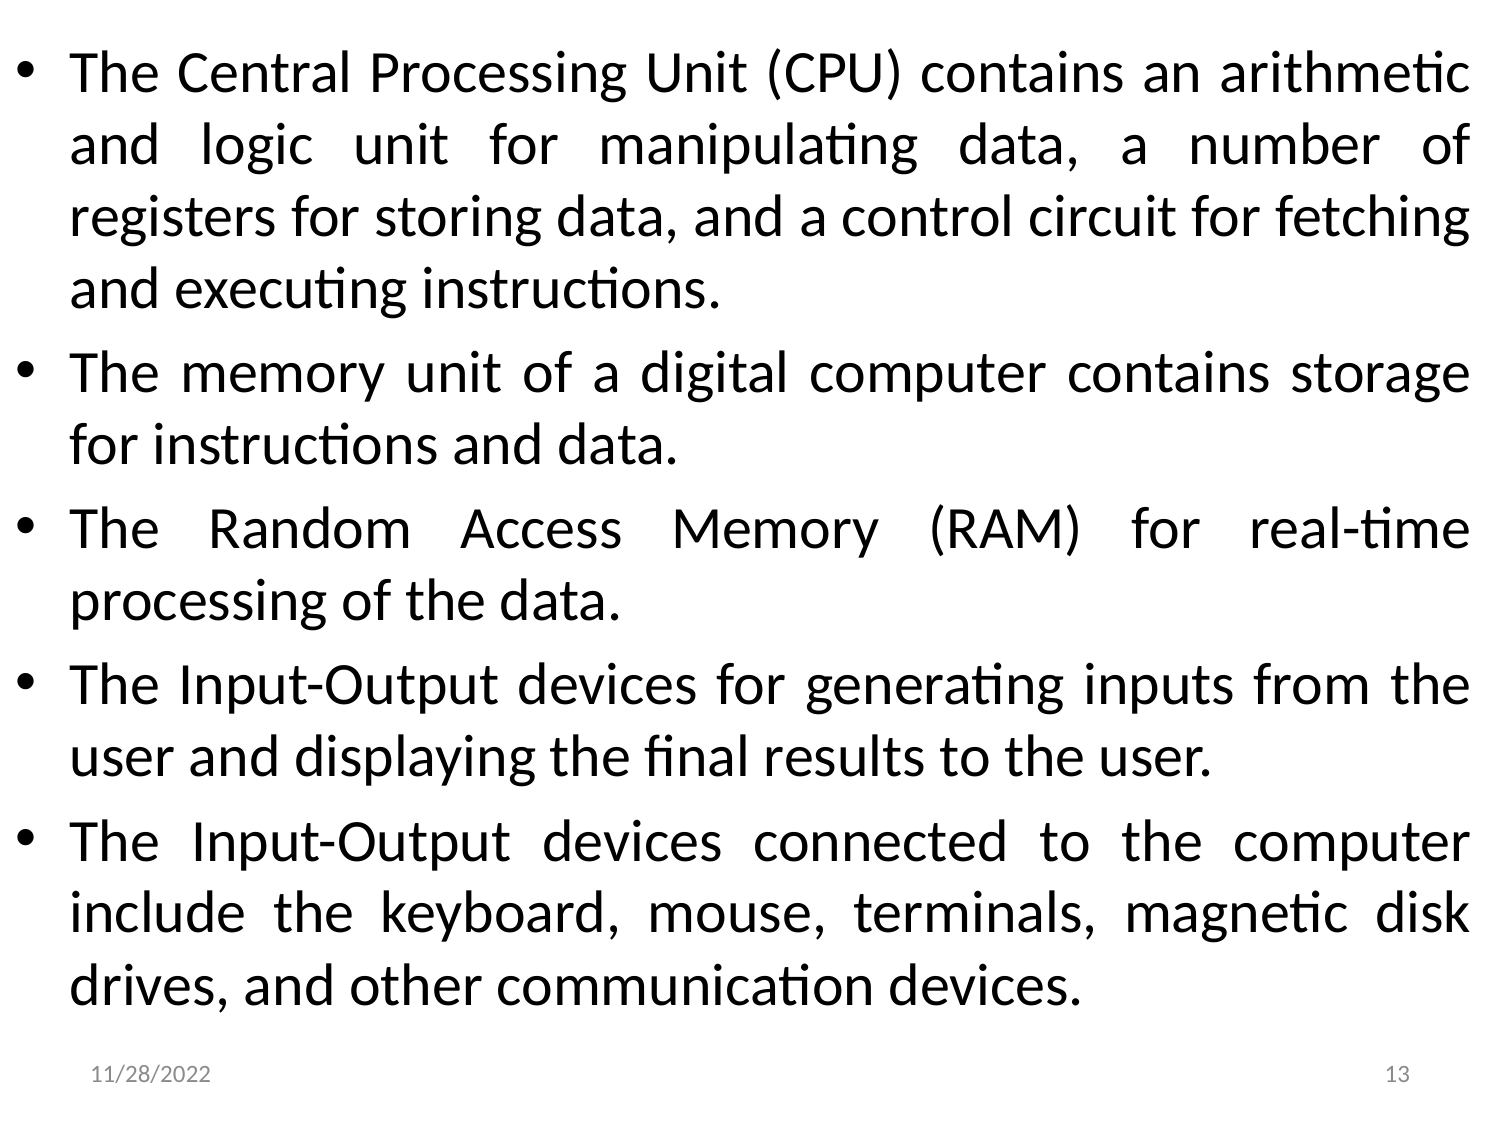

The Central Processing Unit (CPU) contains an arithmetic and logic unit for manipulating data, a number of registers for storing data, and a control circuit for fetching and executing instructions.
The memory unit of a digital computer contains storage for instructions and data.
The Random Access Memory (RAM) for real-time processing of the data.
The Input-Output devices for generating inputs from the user and displaying the final results to the user.
The Input-Output devices connected to the computer include the keyboard, mouse, terminals, magnetic disk drives, and other communication devices.

11/28/2022
13